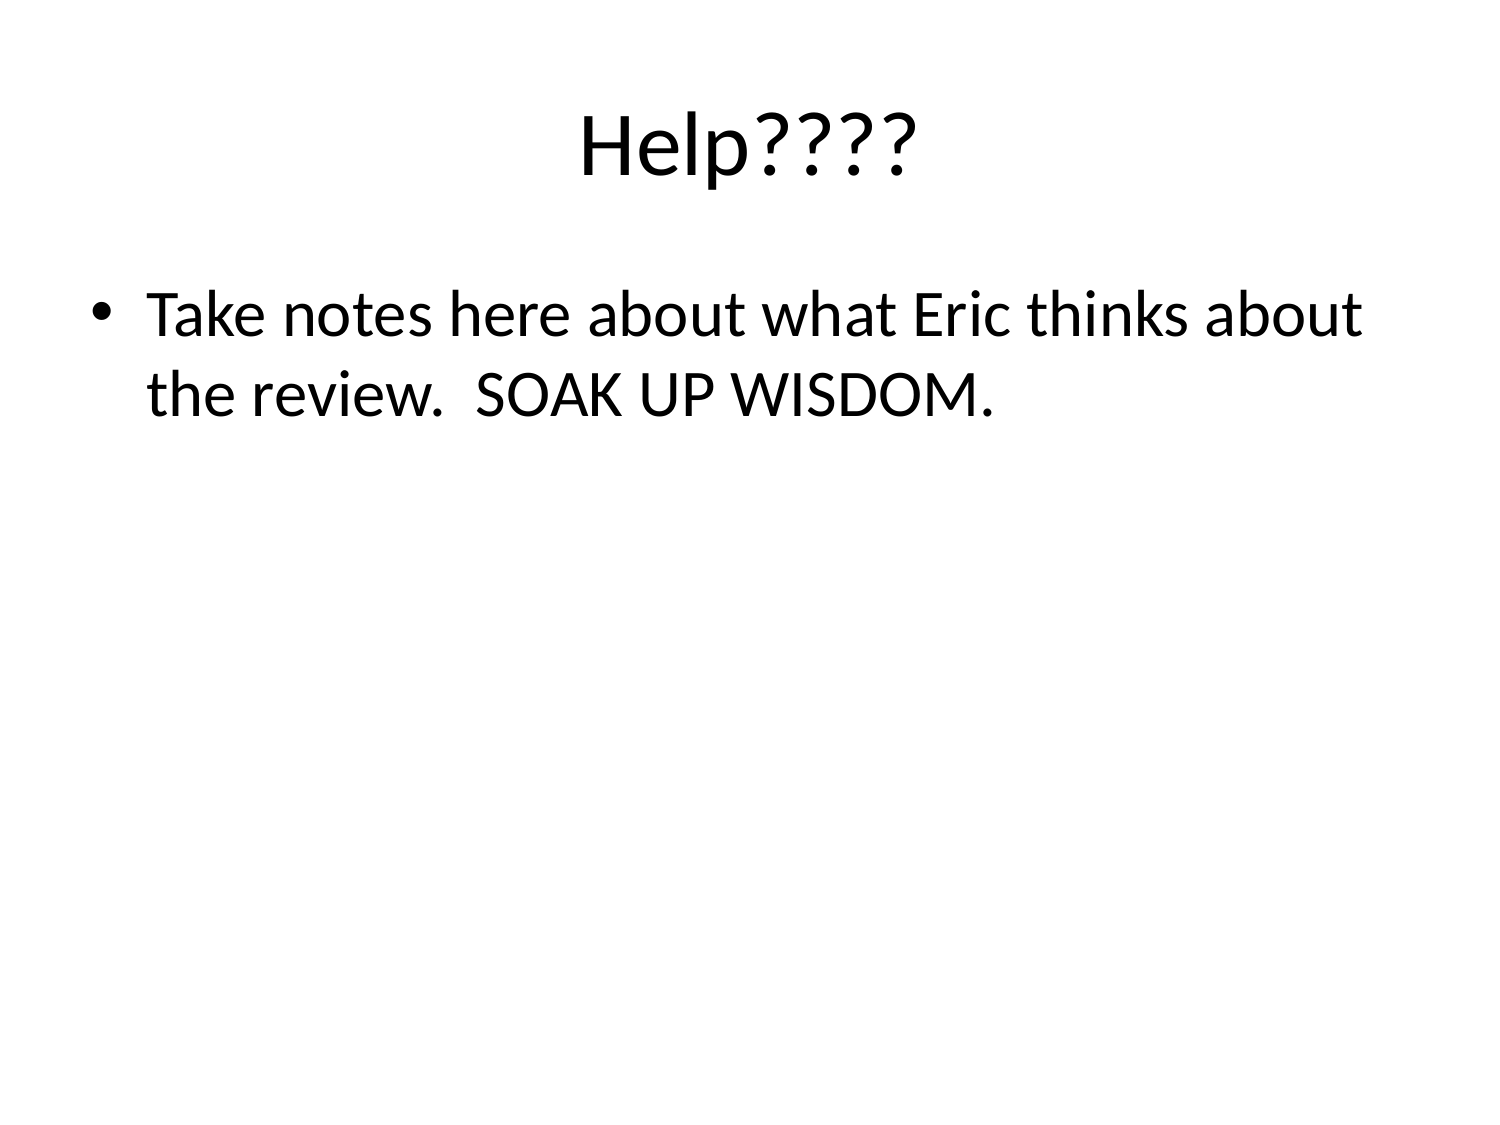

# Help????
Take notes here about what Eric thinks about the review.  SOAK UP WISDOM.